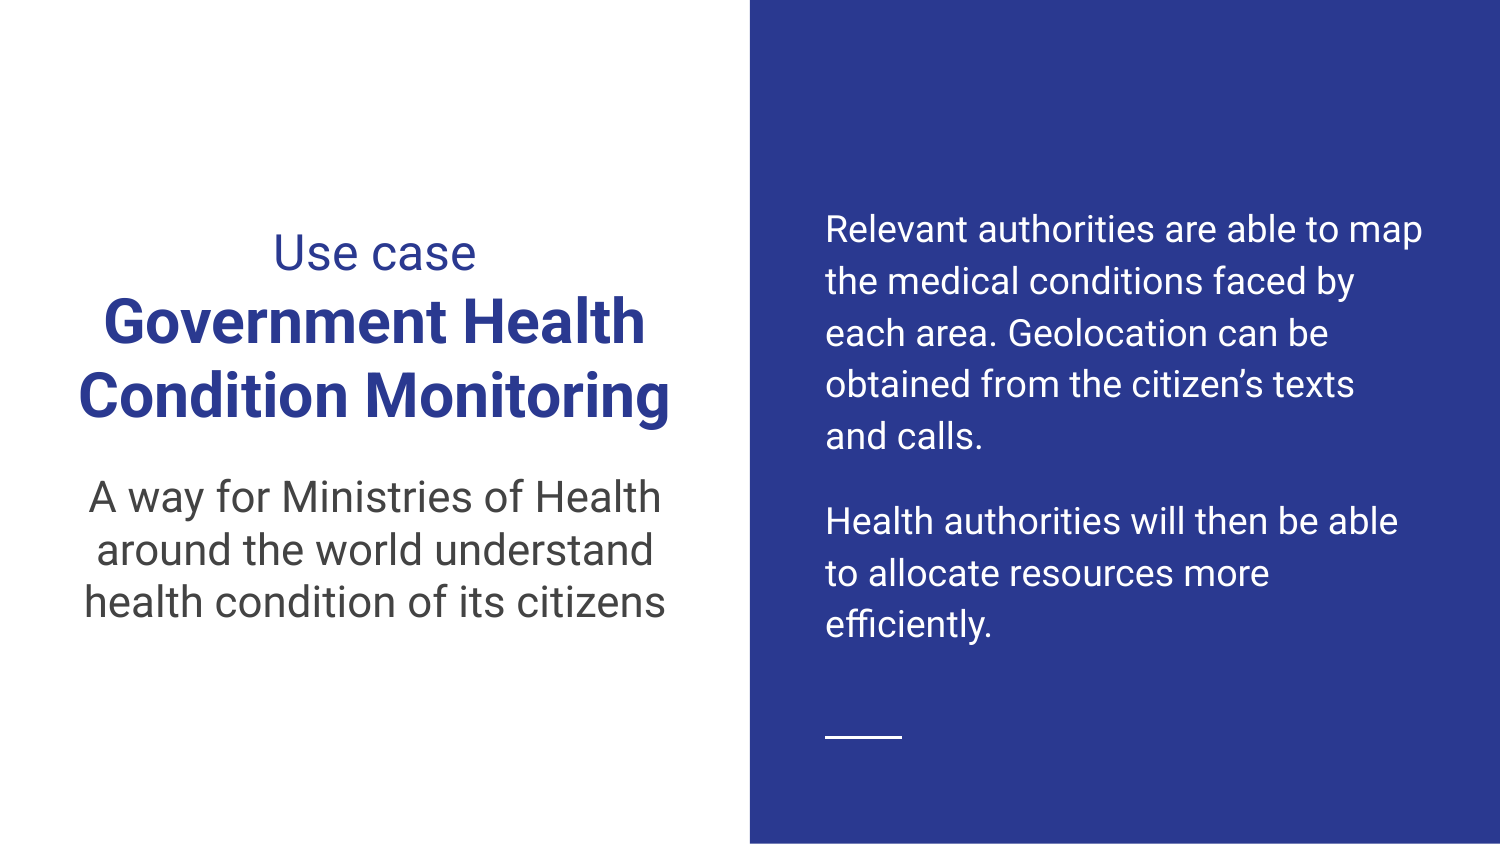

Relevant authorities are able to map the medical conditions faced by each area. Geolocation can be obtained from the citizen’s texts and calls.
Health authorities will then be able to allocate resources more efficiently.
# Use case
Government Health Condition Monitoring
A way for Ministries of Health around the world understand health condition of its citizens